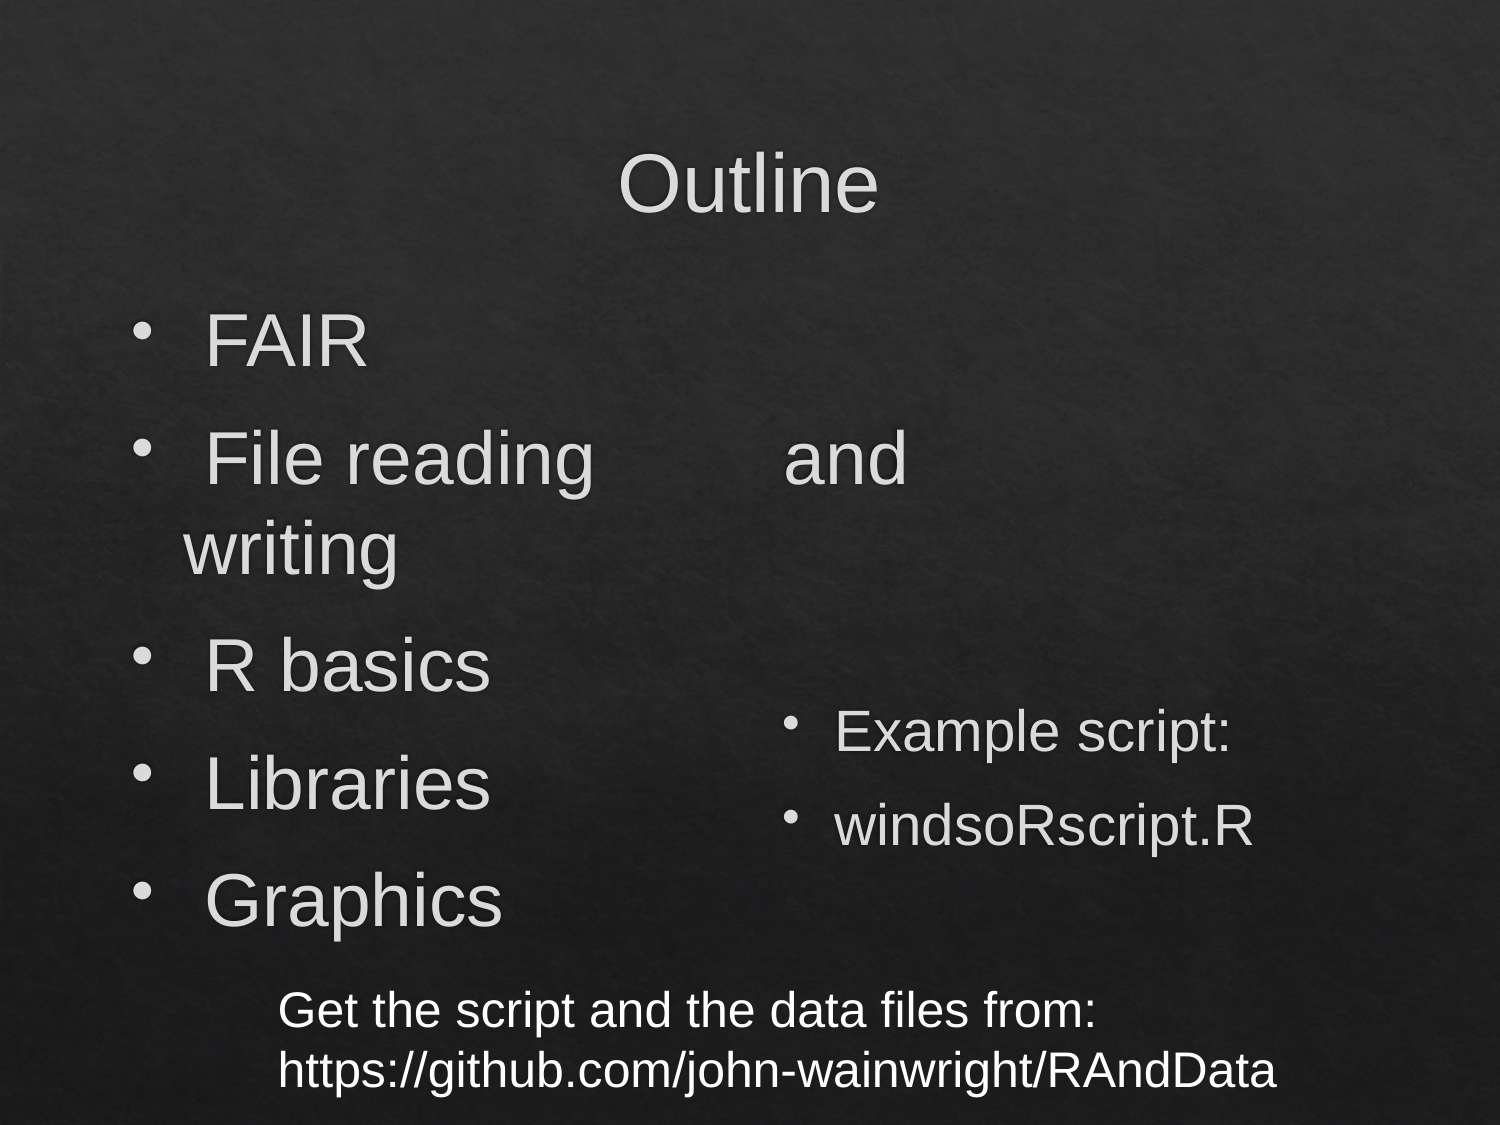

# Outline
 FAIR
 File reading  	and writing
 R basics
 Libraries
 Graphics
Example script:
windsoRscript.R
Get the script and the data files from:
https://github.com/john-wainwright/RAndData